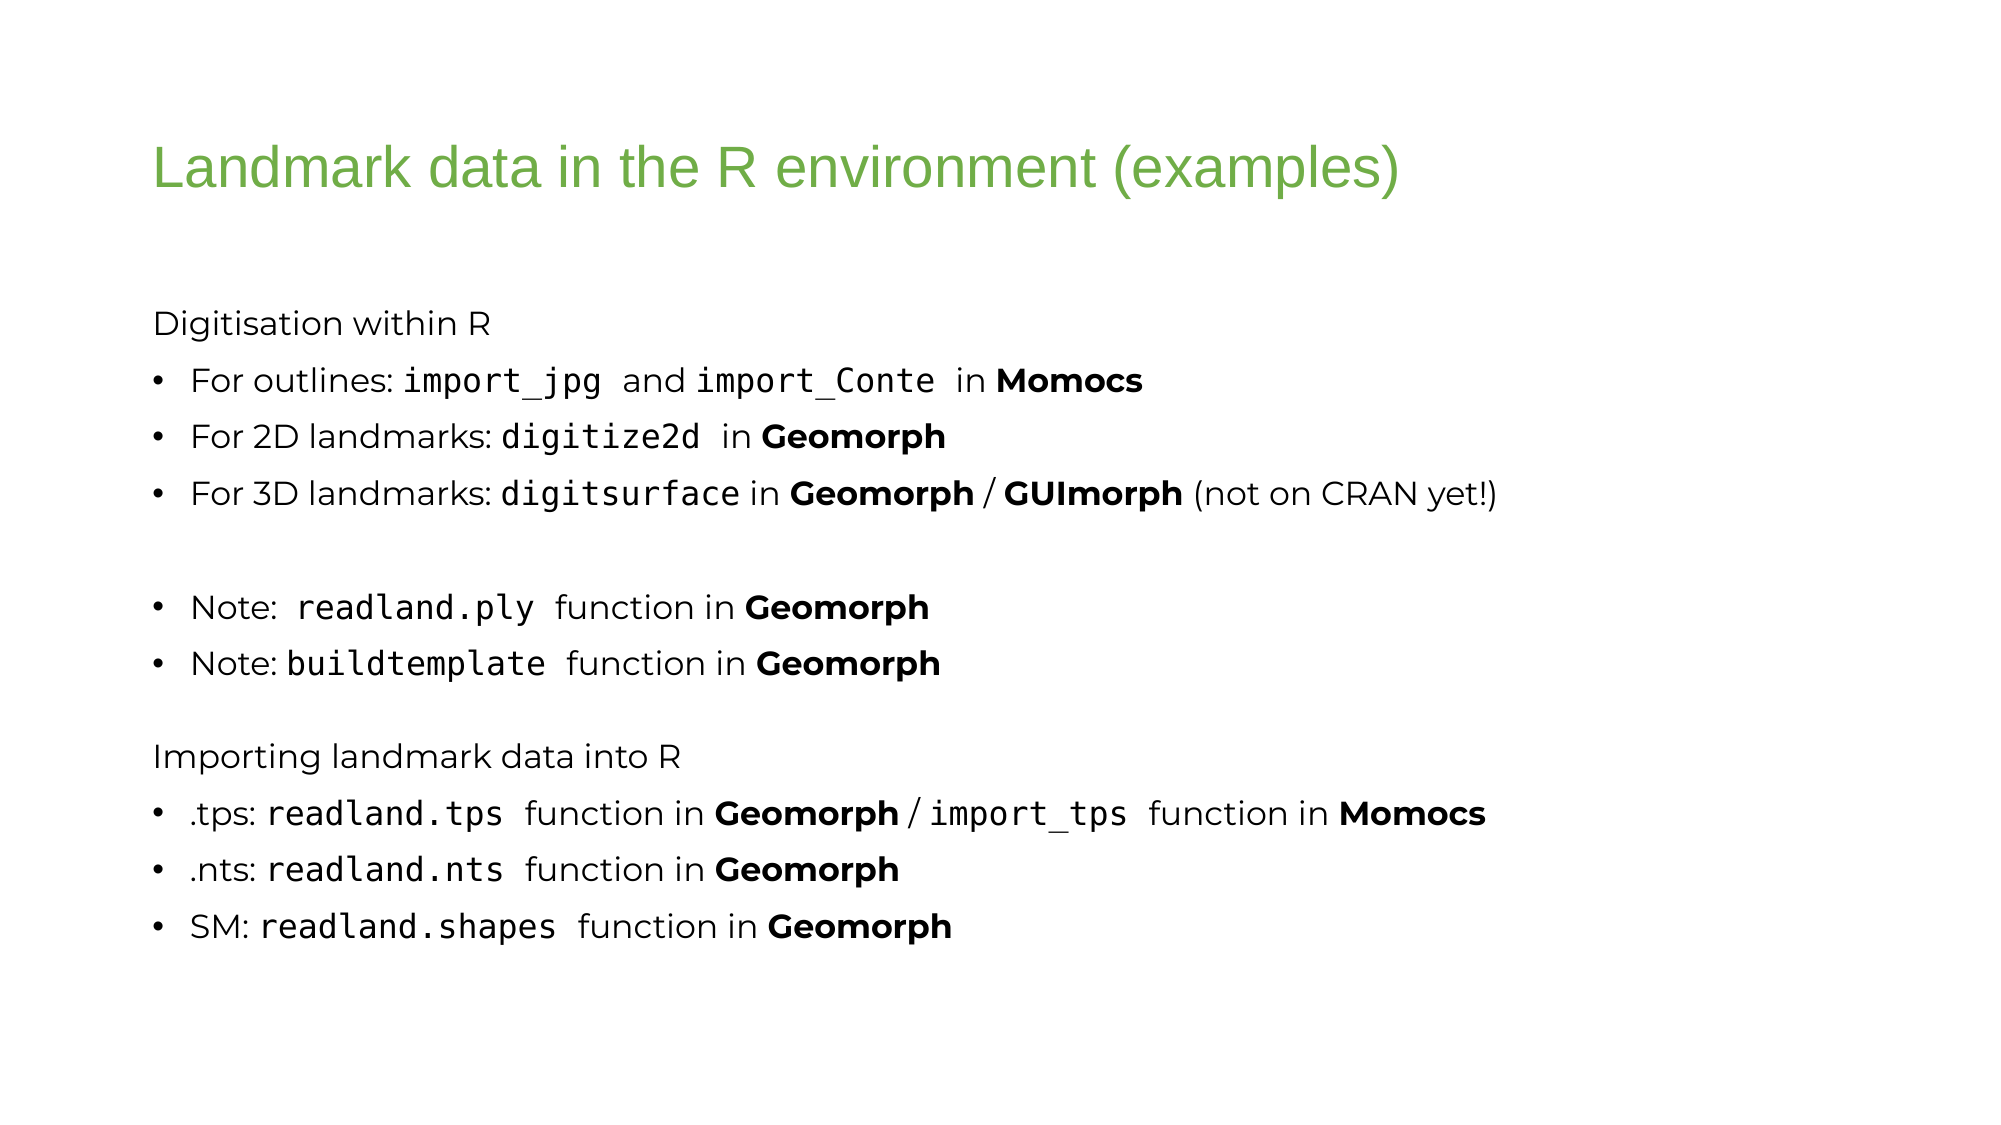

# Landmark data in the R environment (examples)
Digitisation within R
For outlines: import_jpg and import_Conte in Momocs
For 2D landmarks: digitize2d in Geomorph
For 3D landmarks: digitsurface in Geomorph / GUImorph (not on CRAN yet!)

Note:  readland.ply function in Geomorph
Note: buildtemplate function in Geomorph
Importing landmark data into R
.tps: readland.tps function in Geomorph / import_tps function in Momocs
.nts: readland.nts function in Geomorph
SM: readland.shapes function in Geomorph